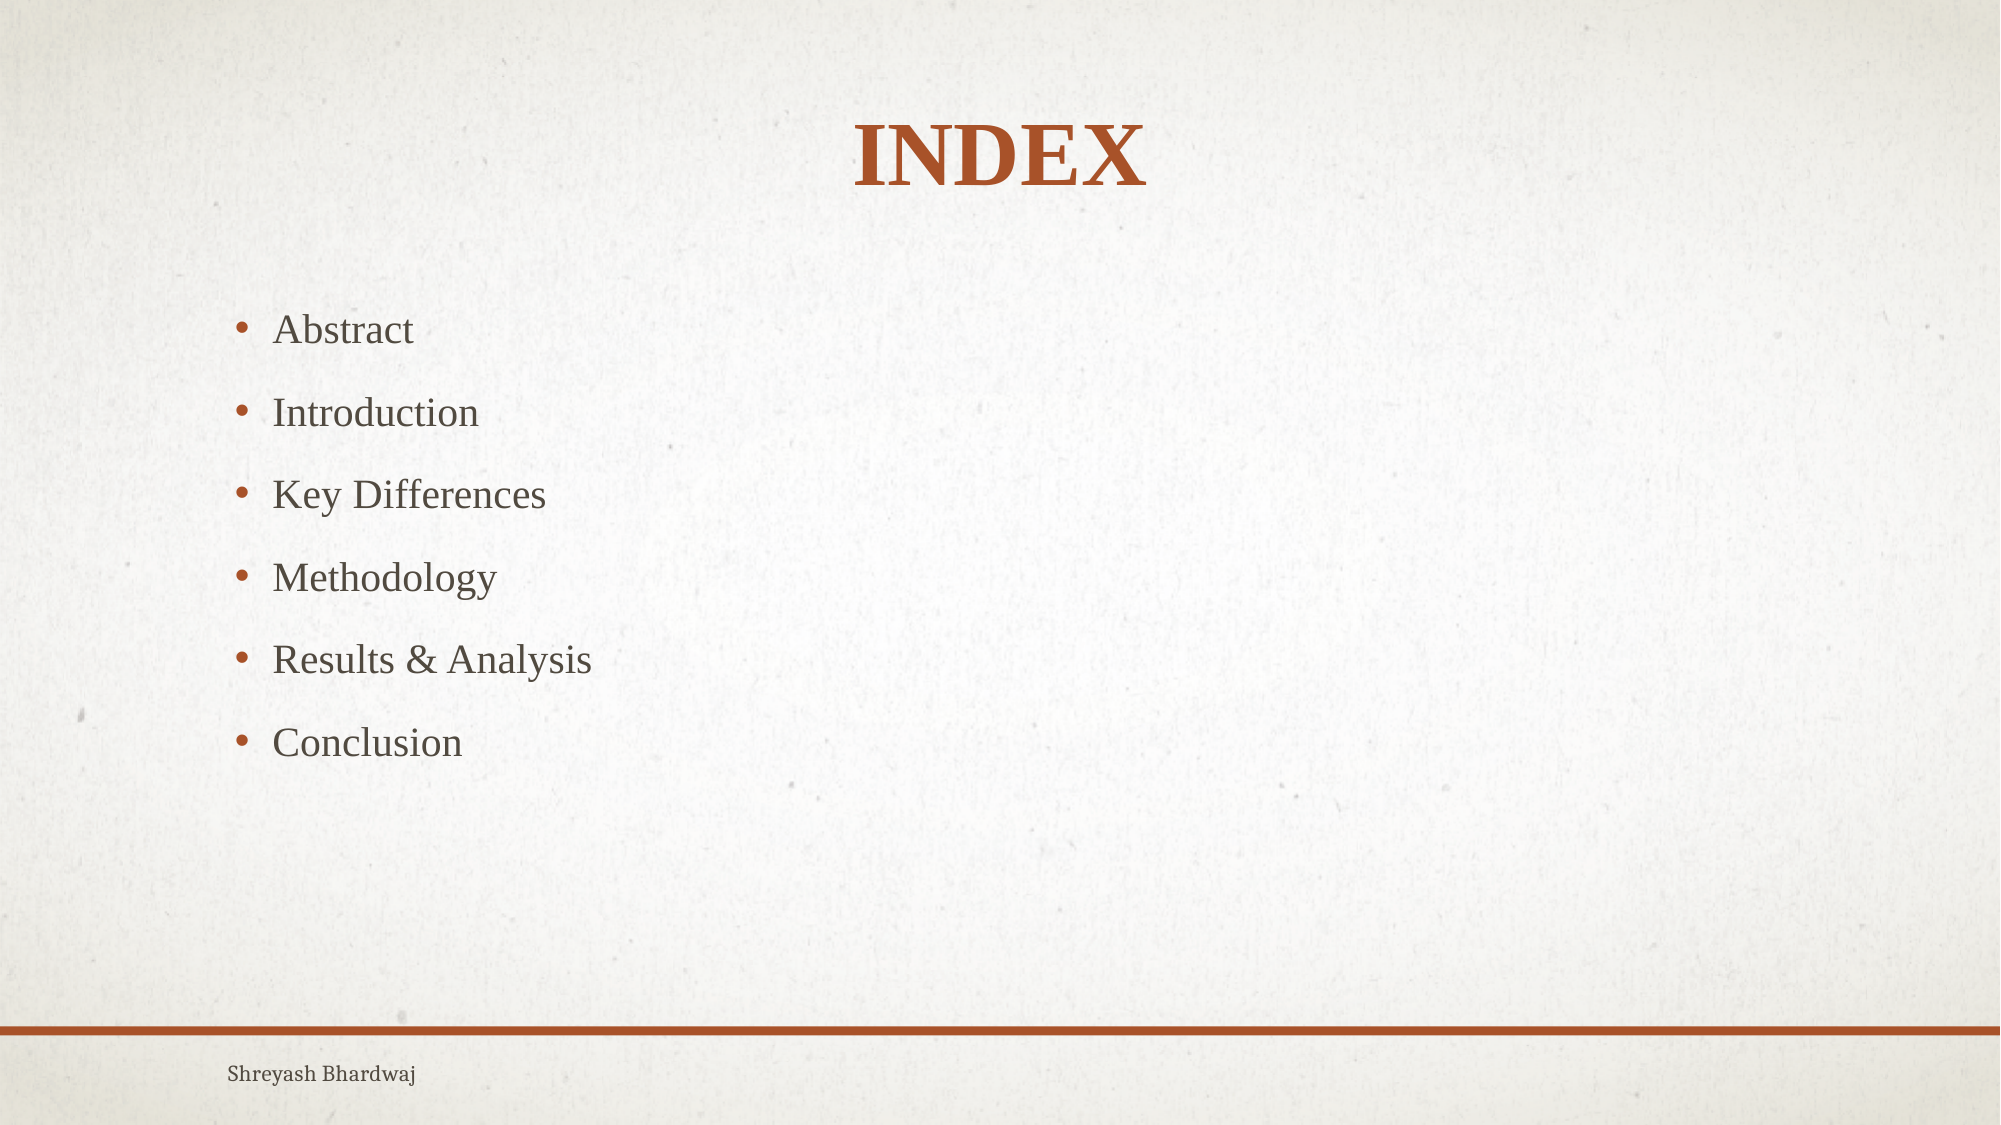

# INDEX
Abstract
Introduction
Key Differences
Methodology
Results & Analysis
Conclusion

Shreyash Bhardwaj